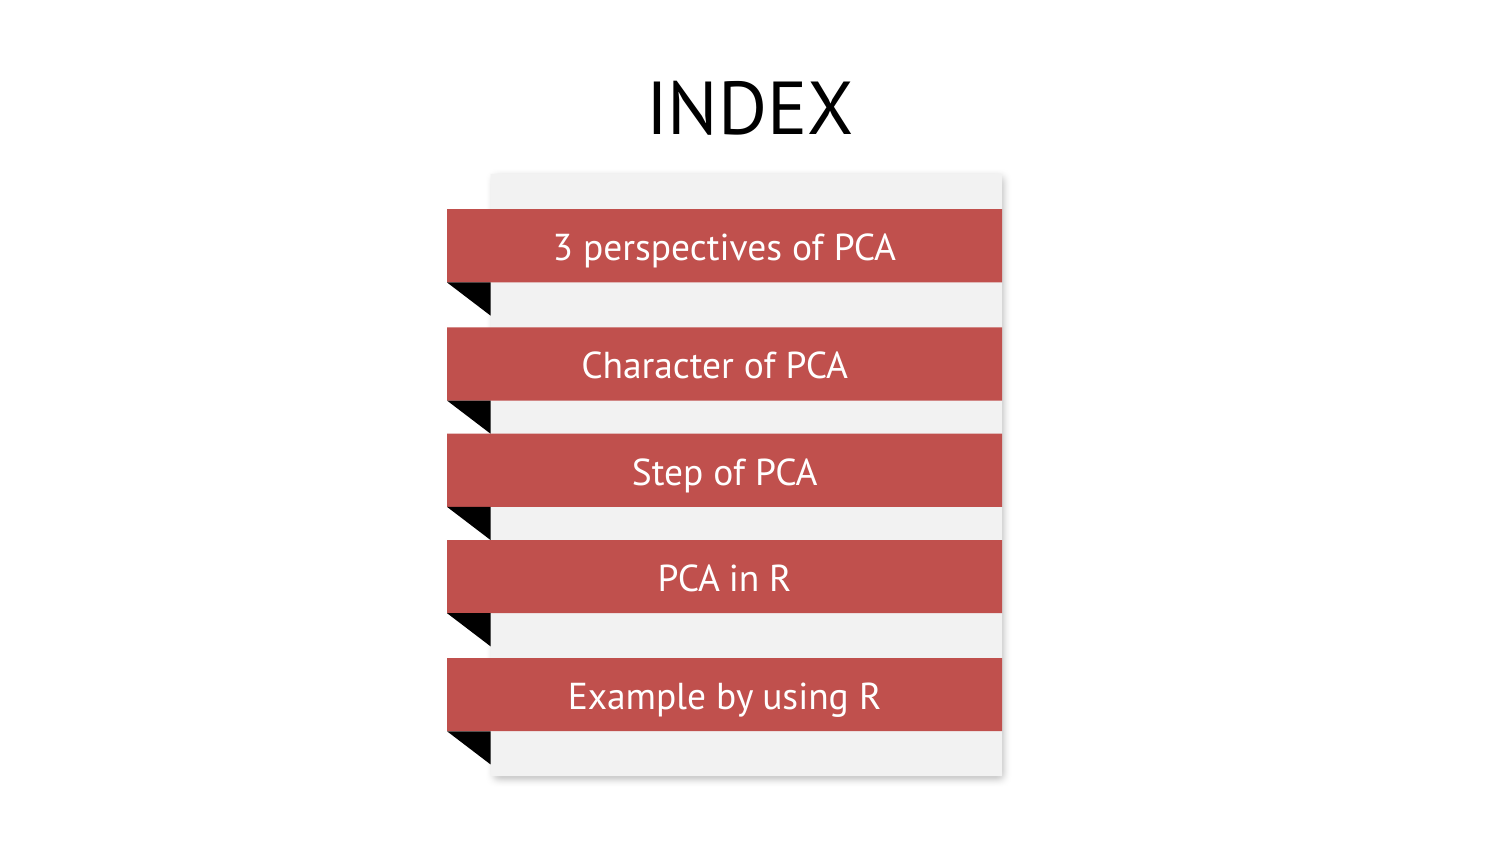

INDEX

3 perspectives of PCA

Character of PCA

Step of PCA

PCA in R

Example by using R